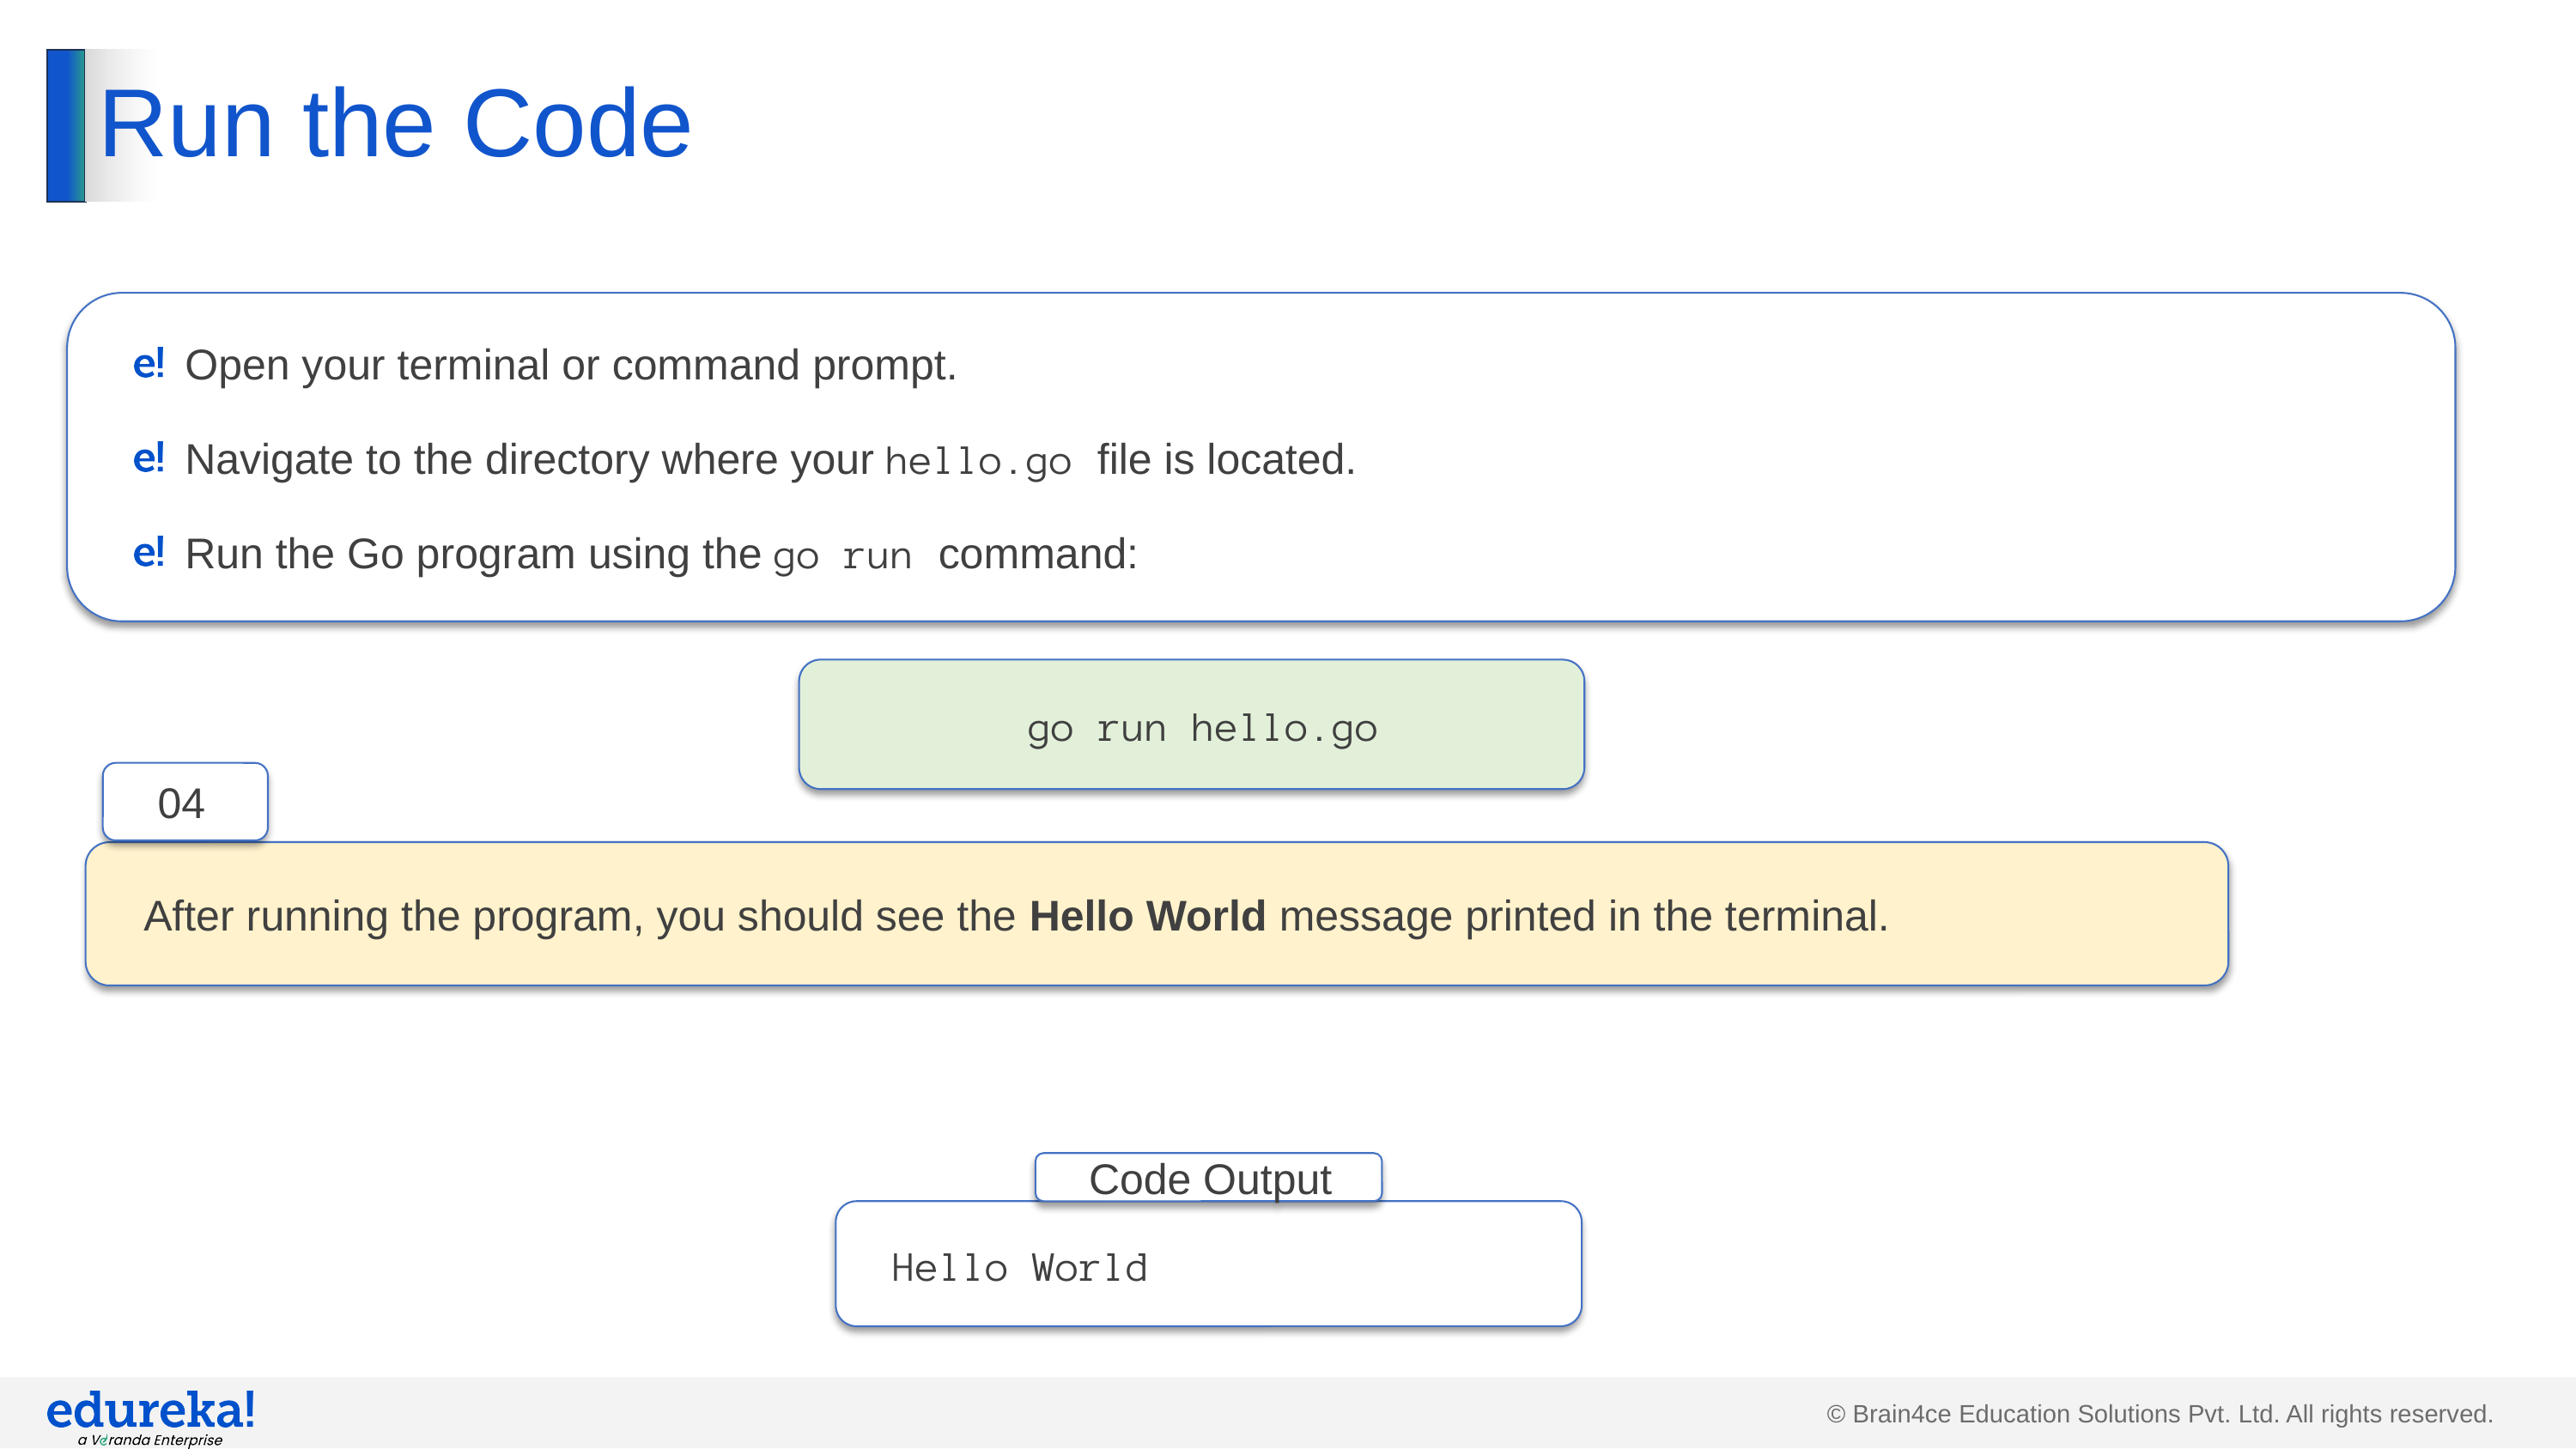

# Run the Code
Open your terminal or command prompt.
Navigate to the directory where your hello.go file is located.
Run the Go program using the go run command:
go run hello.go
04
After running the program, you should see the Hello World message printed in the terminal.
Code Output
Hello World